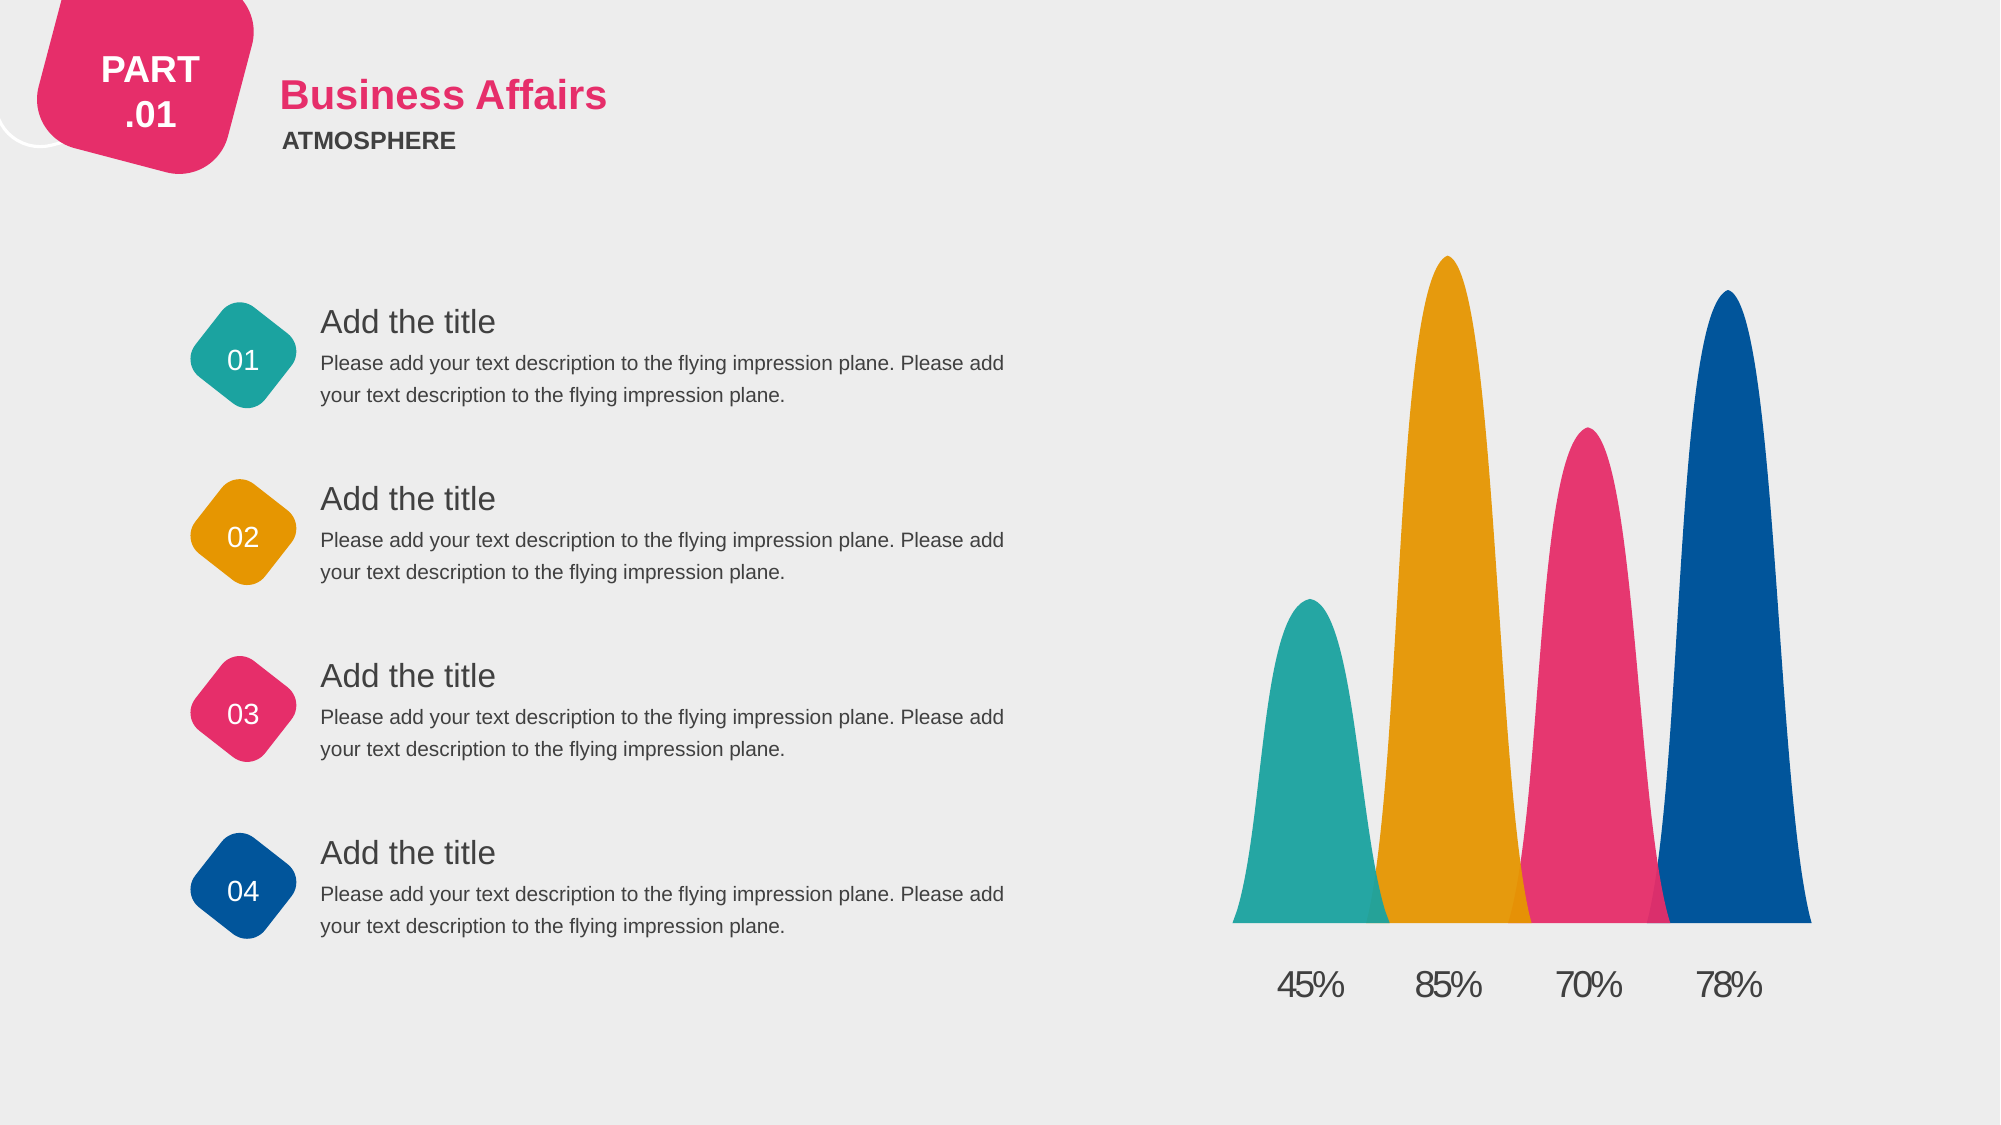

PART
.01
Business Affairs
ATMOSPHERE

Add the title

01
Please add your text description to the flying impression plane. Please add your text description to the flying impression plane.

Add the title

02
Please add your text description to the flying impression plane. Please add your text description to the flying impression plane.

Add the title

03
Please add your text description to the flying impression plane. Please add your text description to the flying impression plane.
Add the title

04
Please add your text description to the flying impression plane. Please add your text description to the flying impression plane.
45%
85%
70%
78%